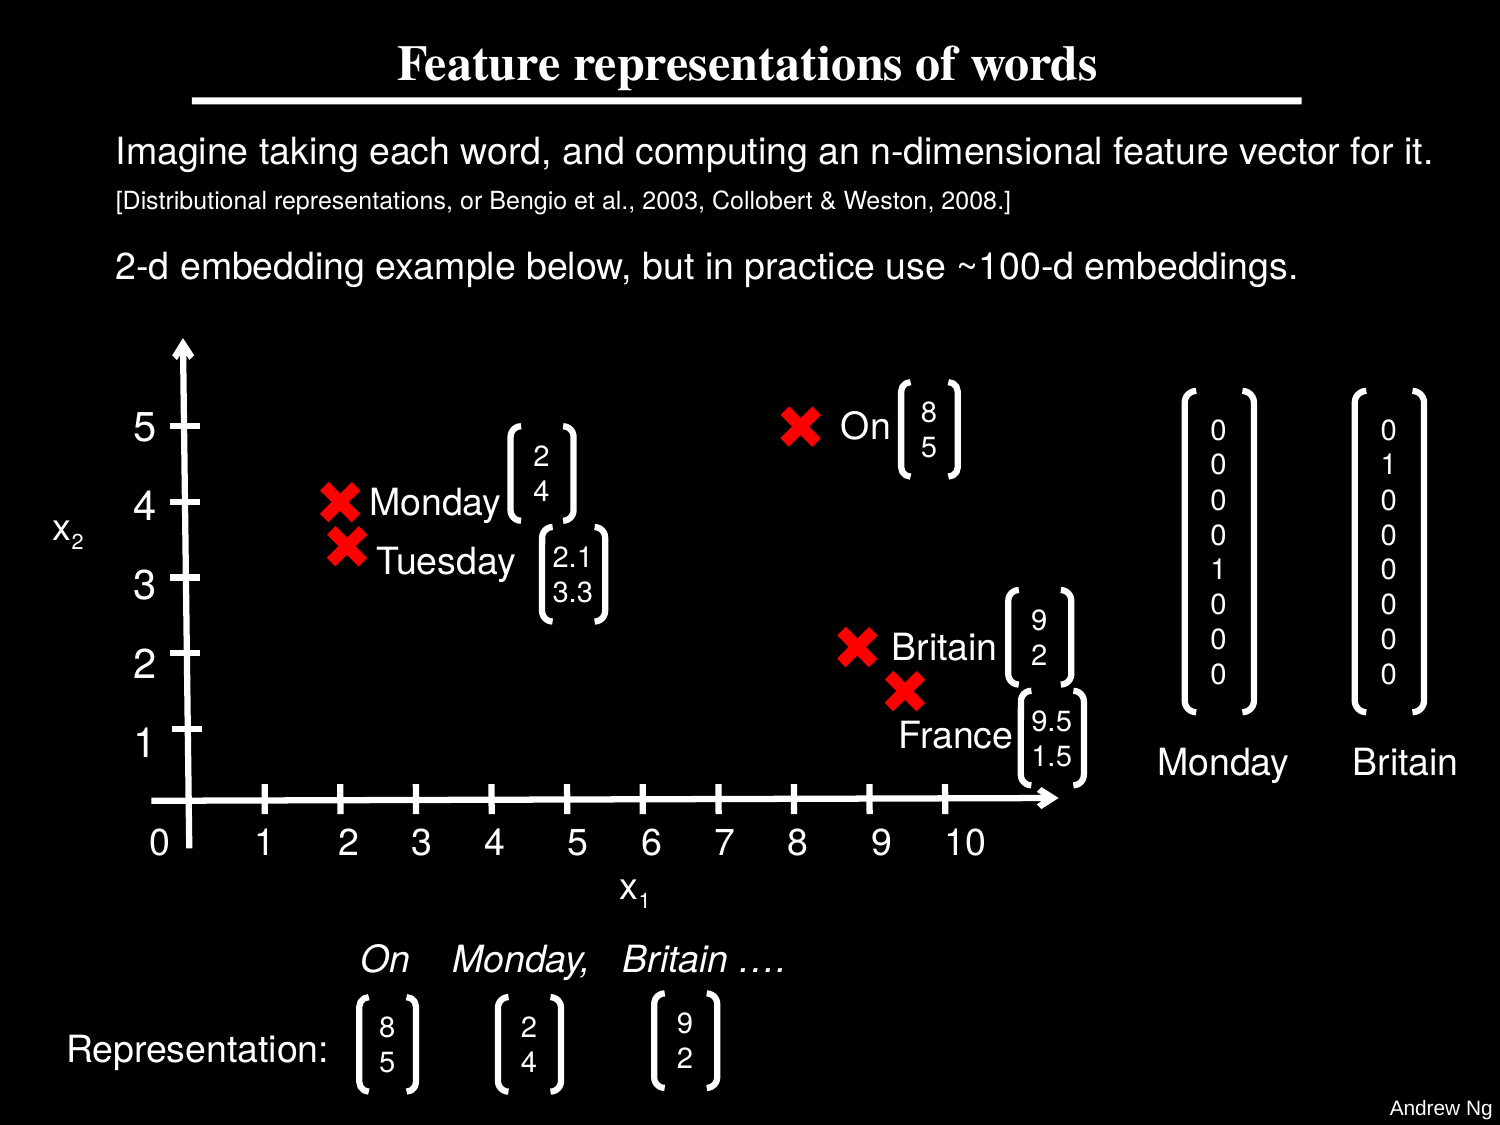

# Feature representations of words
Imagine taking each word, and computing an n-dimensional feature vector for it.
[Distributional representations, or Bengio et al., 2003, Collobert & Weston, 2008.]

2-d embedding example below, but in practice use ~100-d embeddings.

8
5
On

0
0
0
0
1
0
0
0

0
1
0
0
0
0
0
0
5
4
3
2
1

2
4
Monday

x2

2.1
3.3
Tuesday

9
2
Britain

9.5
1.5
France
Monday      Britain
   0        1      2     3     4      5     6     7     8      9     10
x1
                              On    Monday,   Britain ….

  Representation:

8
5

2
4
9
2
E.g., LSA (Landauer & Dumais, 1997); Distributional clustering (Brown et al., 1992; Pereira  et al., 1993);